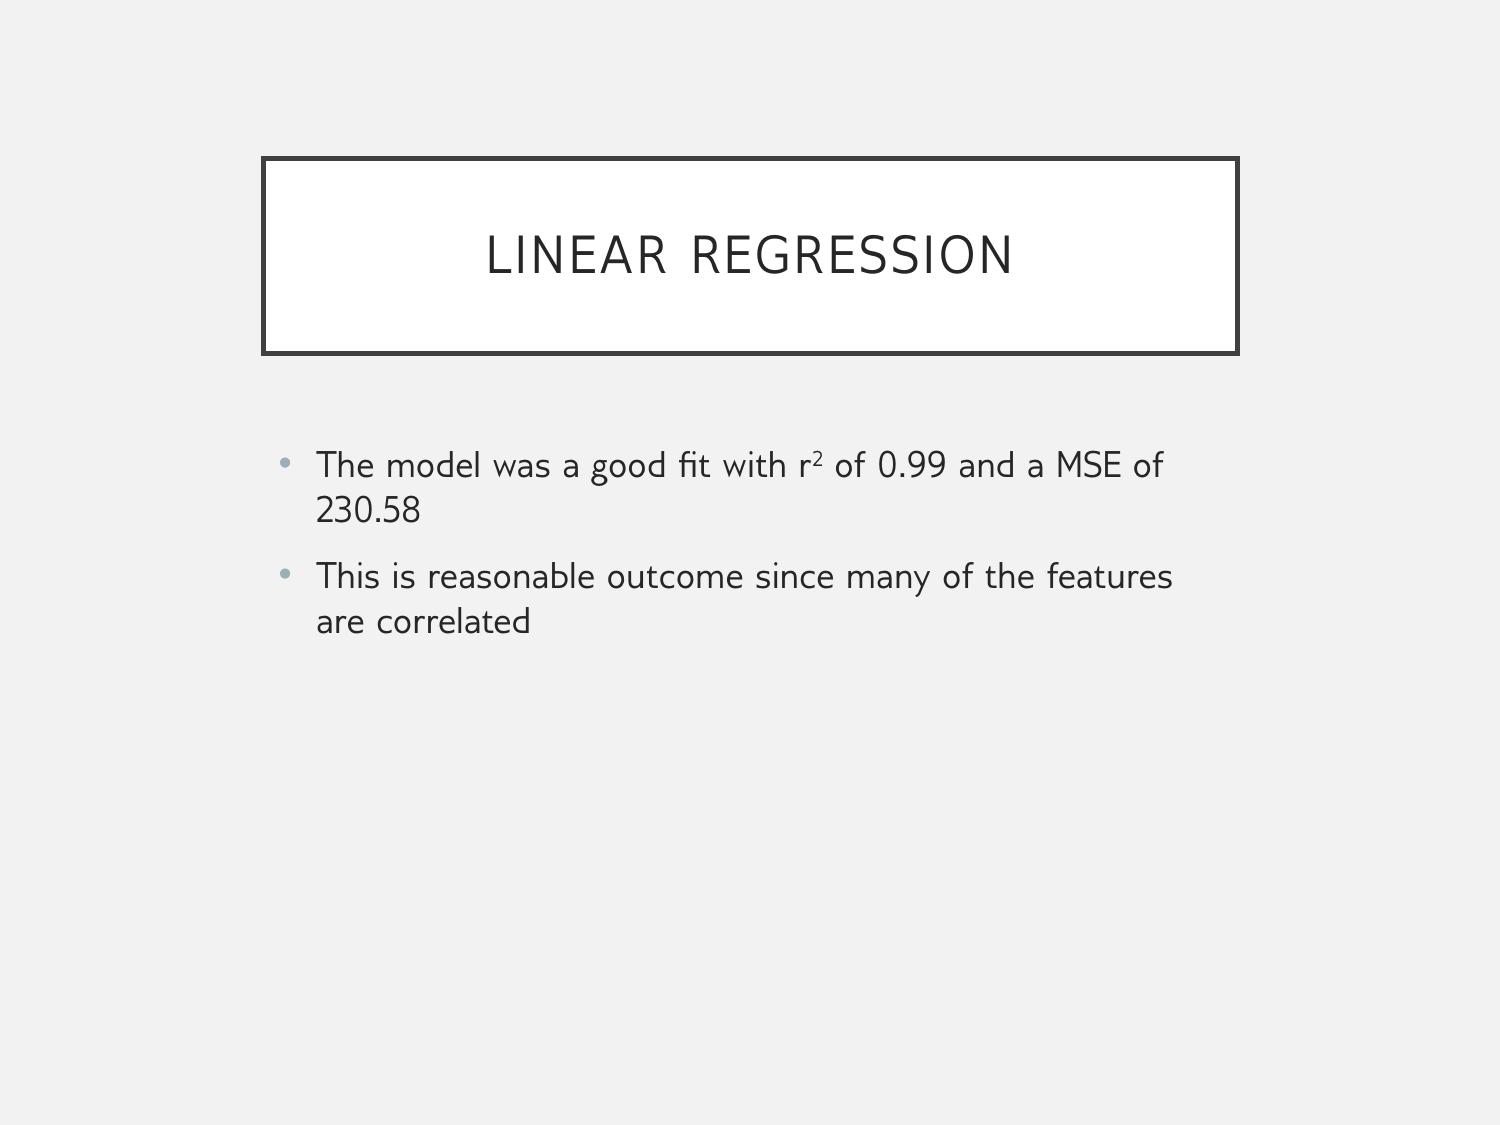

# Linear Regression
The model was a good fit with r2 of 0.99 and a MSE of 230.58
This is reasonable outcome since many of the features are correlated